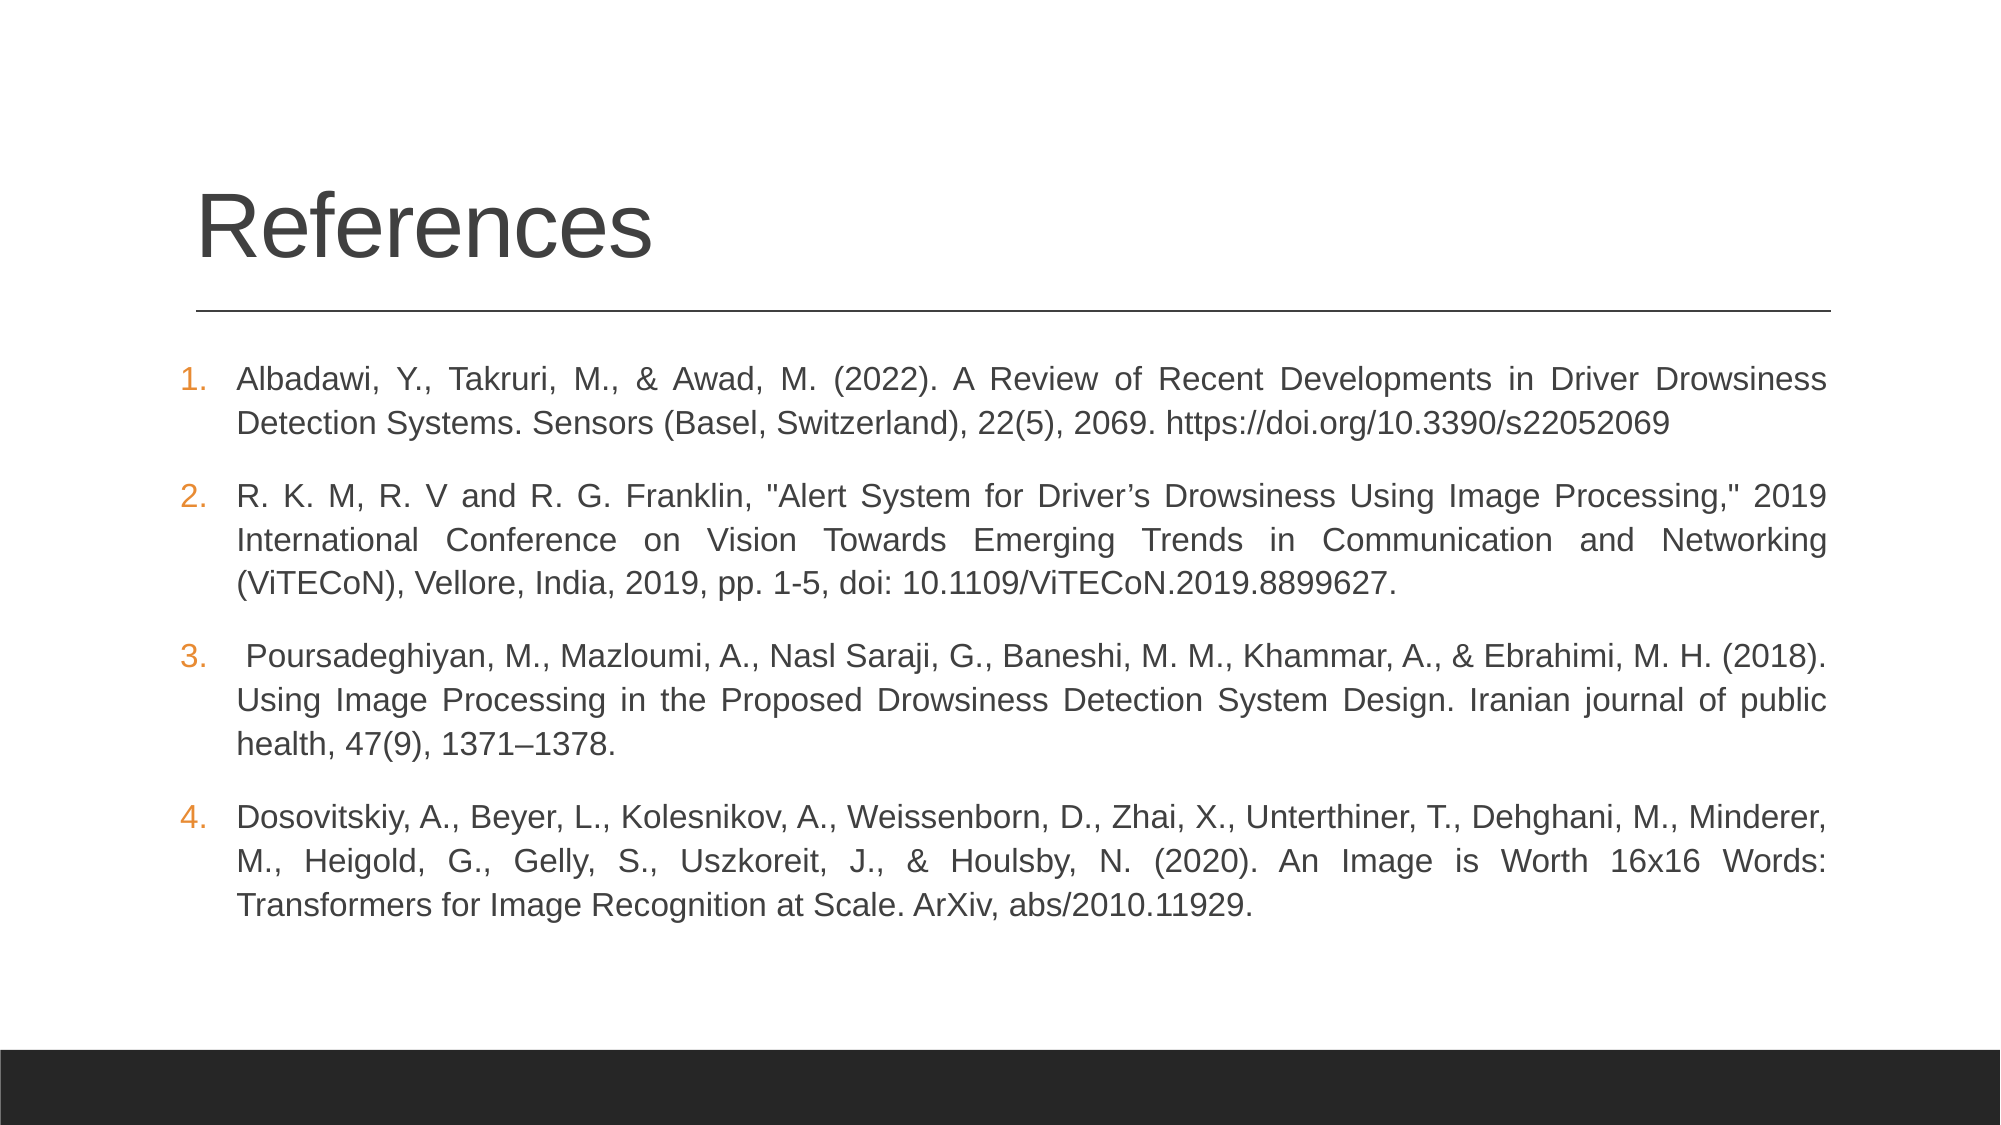

# References
Albadawi, Y., Takruri, M., & Awad, M. (2022). A Review of Recent Developments in Driver Drowsiness Detection Systems. Sensors (Basel, Switzerland), 22(5), 2069. https://doi.org/10.3390/s22052069
R. K. M, R. V and R. G. Franklin, "Alert System for Driver’s Drowsiness Using Image Processing," 2019 International Conference on Vision Towards Emerging Trends in Communication and Networking (ViTECoN), Vellore, India, 2019, pp. 1-5, doi: 10.1109/ViTECoN.2019.8899627.
 Poursadeghiyan, M., Mazloumi, A., Nasl Saraji, G., Baneshi, M. M., Khammar, A., & Ebrahimi, M. H. (2018). Using Image Processing in the Proposed Drowsiness Detection System Design. Iranian journal of public health, 47(9), 1371–1378.
Dosovitskiy, A., Beyer, L., Kolesnikov, A., Weissenborn, D., Zhai, X., Unterthiner, T., Dehghani, M., Minderer, M., Heigold, G., Gelly, S., Uszkoreit, J., & Houlsby, N. (2020). An Image is Worth 16x16 Words: Transformers for Image Recognition at Scale. ArXiv, abs/2010.11929.